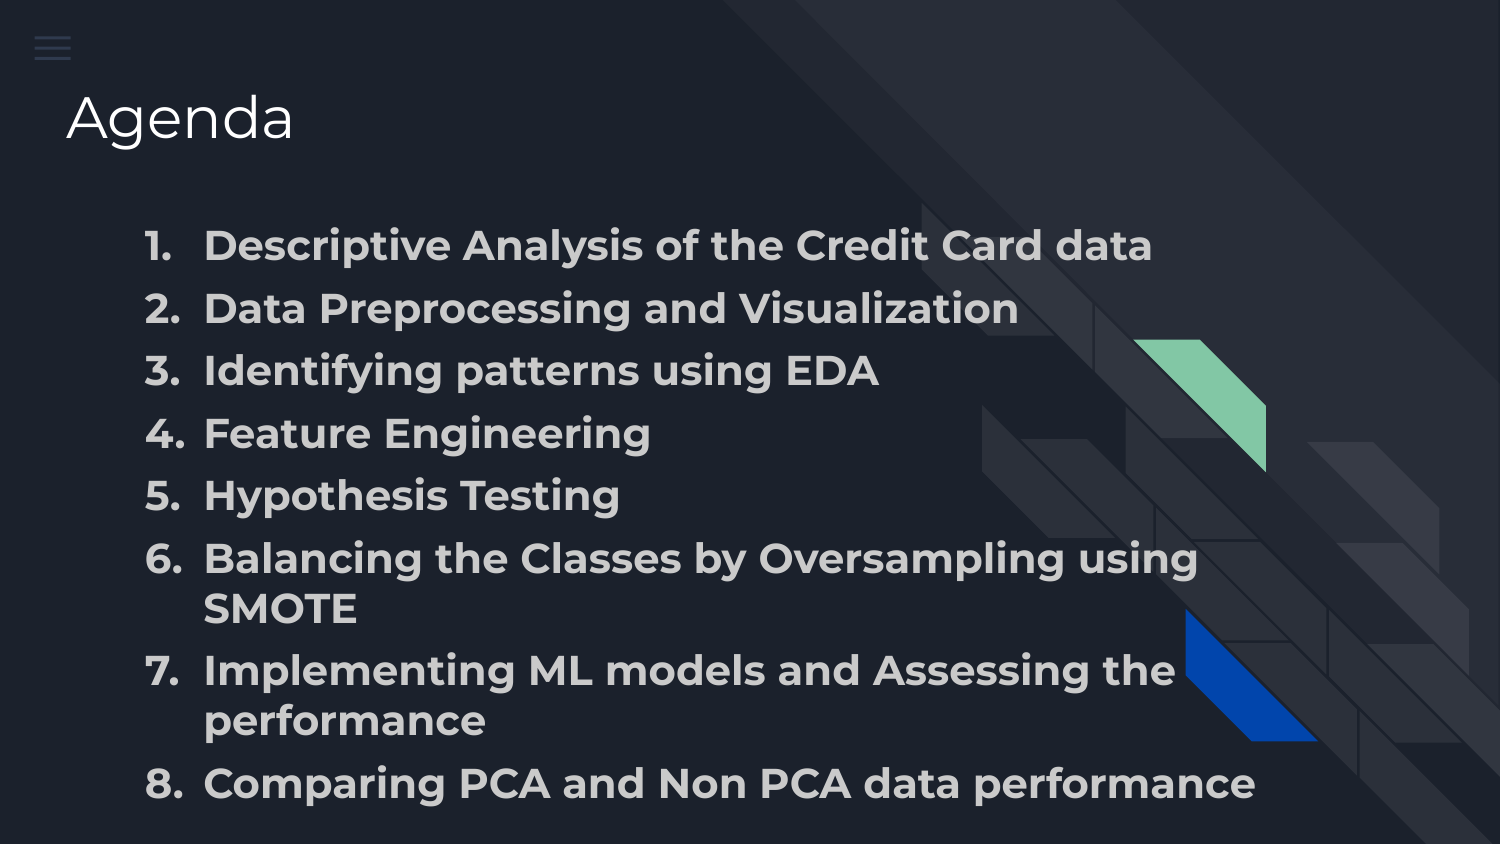

# Agenda
Descriptive Analysis of the Credit Card data
Data Preprocessing and Visualization
Identifying patterns using EDA
Feature Engineering
Hypothesis Testing
Balancing the Classes by Oversampling using SMOTE
Implementing ML models and Assessing the performance
Comparing PCA and Non PCA data performance